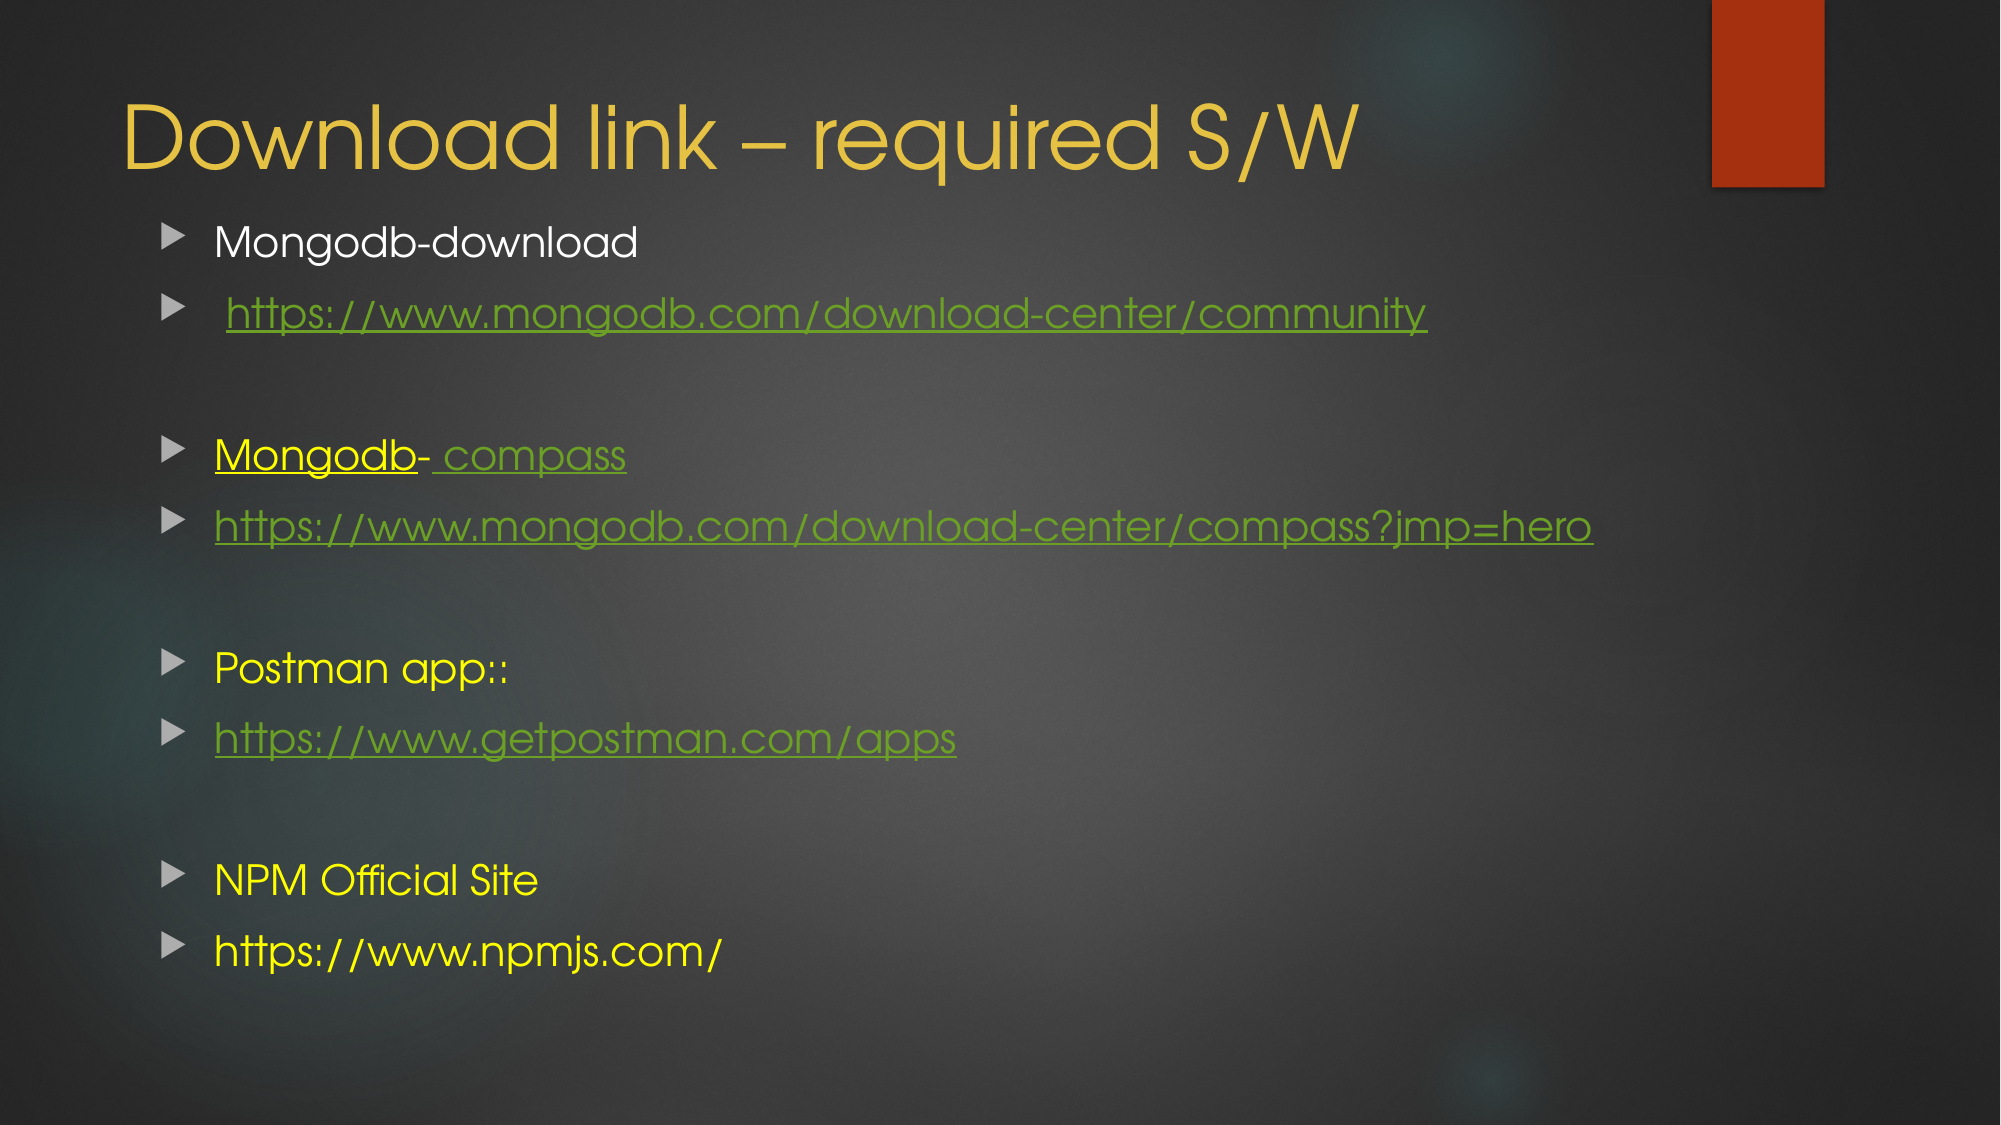

# Download link – required S/W
Mongodb-download
 https://www.mongodb.com/download-center/community

Mongodb- compass
https://www.mongodb.com/download-center/compass?jmp=hero

Postman app::
https://www.getpostman.com/apps

NPM Official Site
https://www.npmjs.com/